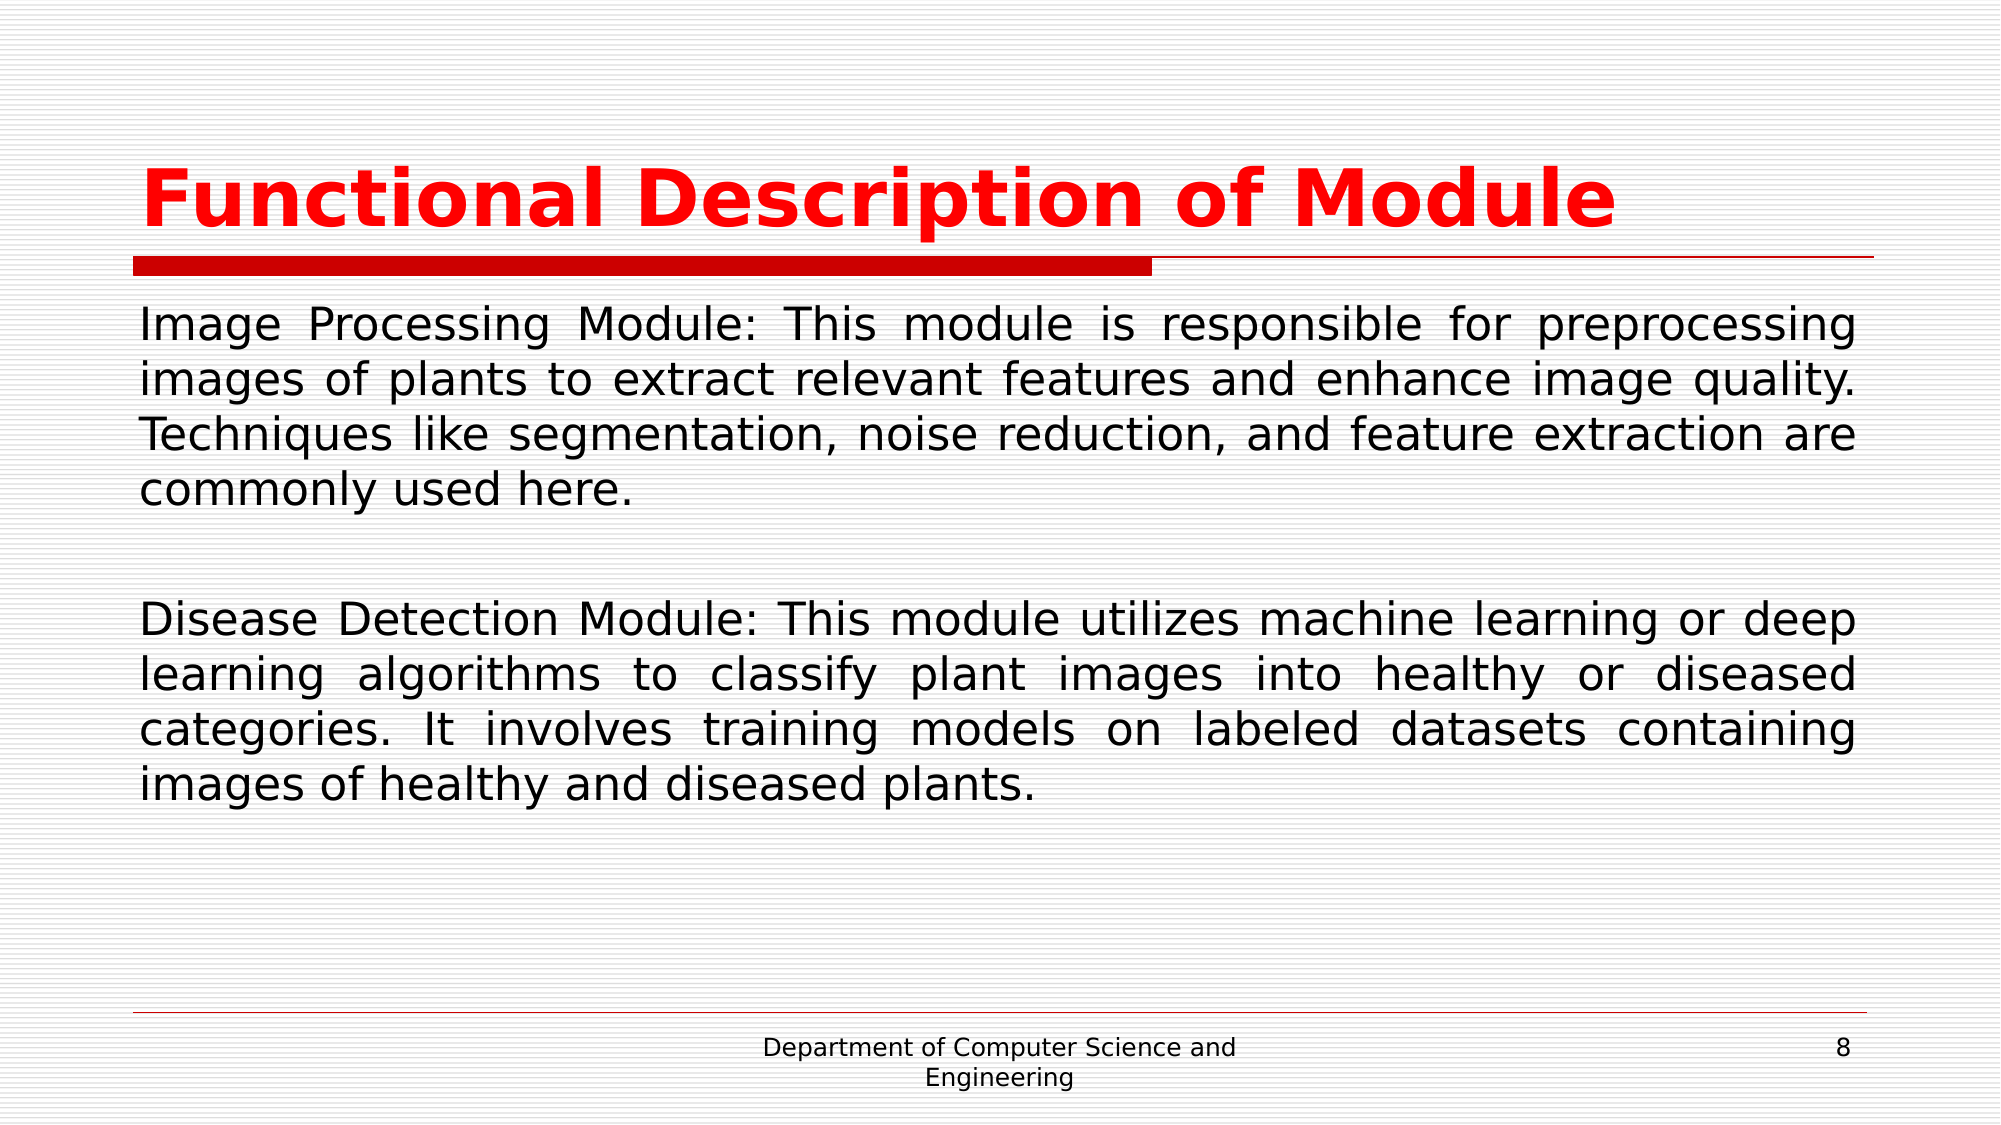

# Functional Description of Module
Image Processing Module: This module is responsible for preprocessing images of plants to extract relevant features and enhance image quality. Techniques like segmentation, noise reduction, and feature extraction are commonly used here.

Disease Detection Module: This module utilizes machine learning or deep learning algorithms to classify plant images into healthy or diseased categories. It involves training models on labeled datasets containing images of healthy and diseased plants.
Department of Computer Science and Engineering
8